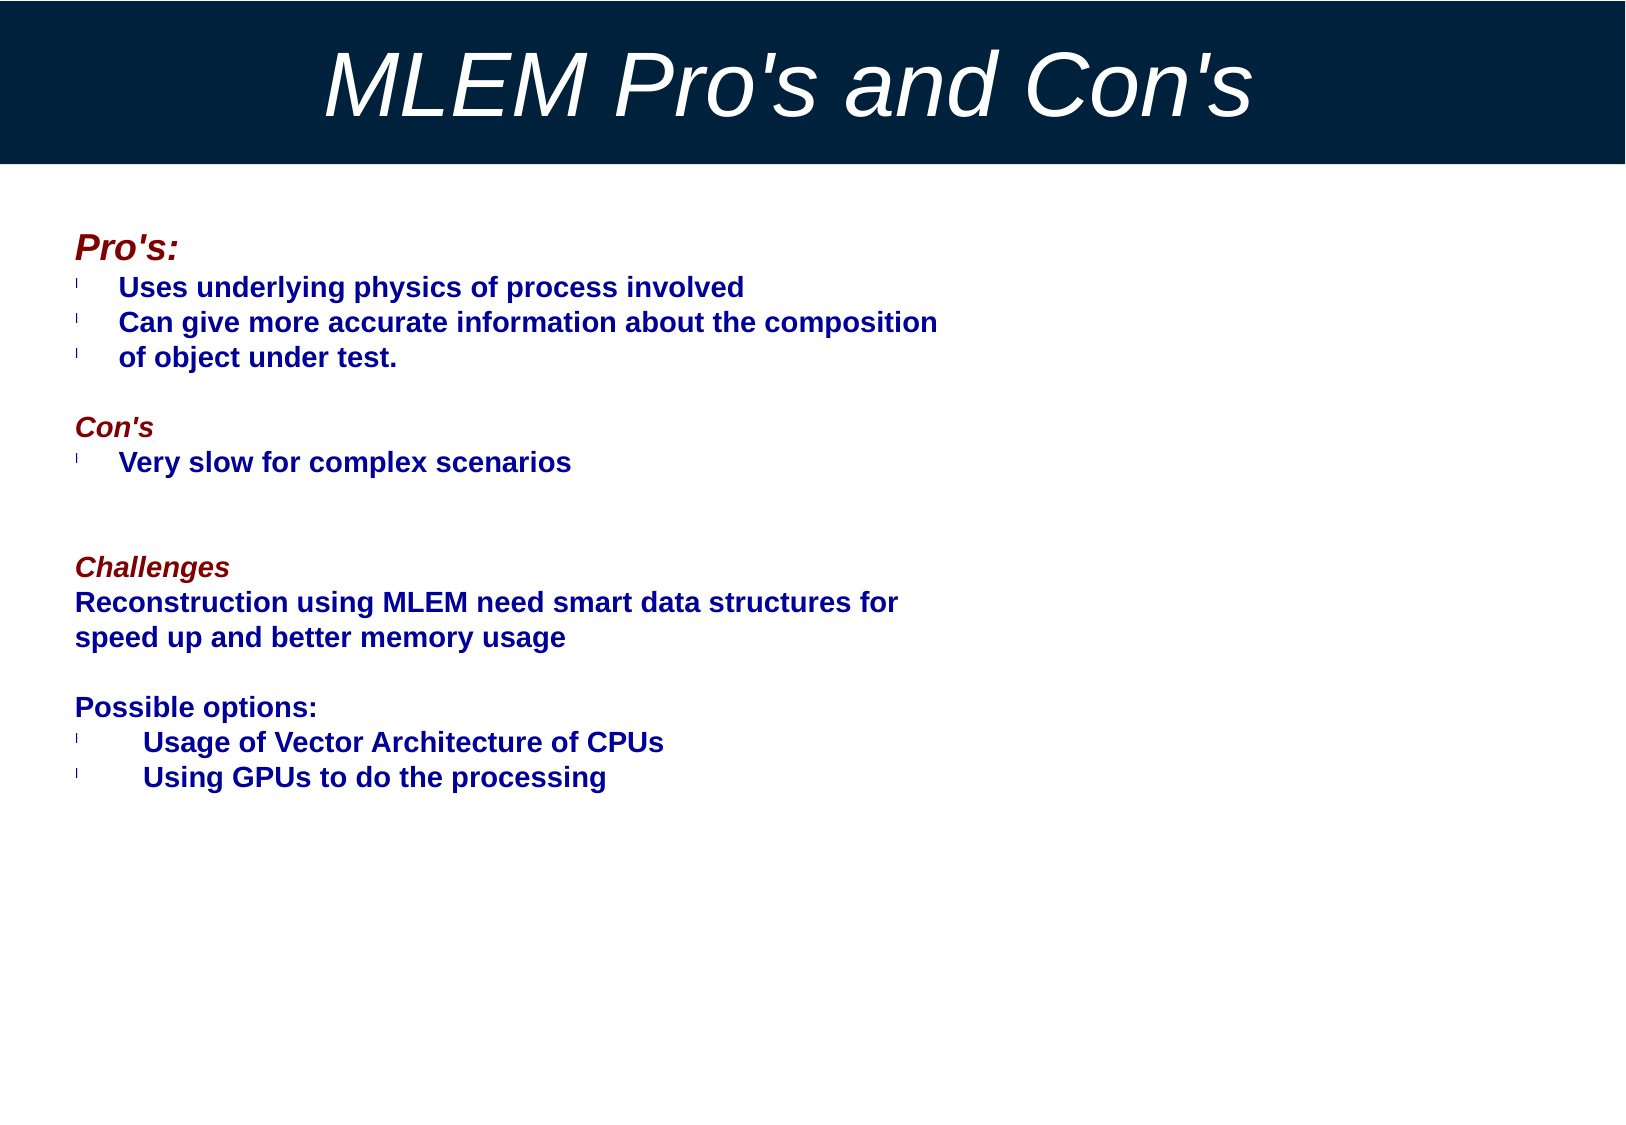

MLEM Pro's and Con's

Pro's:
 Uses underlying physics of process involved
 Can give more accurate information about the composition
 of object under test.

Con's
 Very slow for complex scenarios

Challenges
Reconstruction using MLEM need smart data structures for speed up and better memory usage

Possible options:
    Usage of Vector Architecture of CPUs
    Using GPUs to do the processing